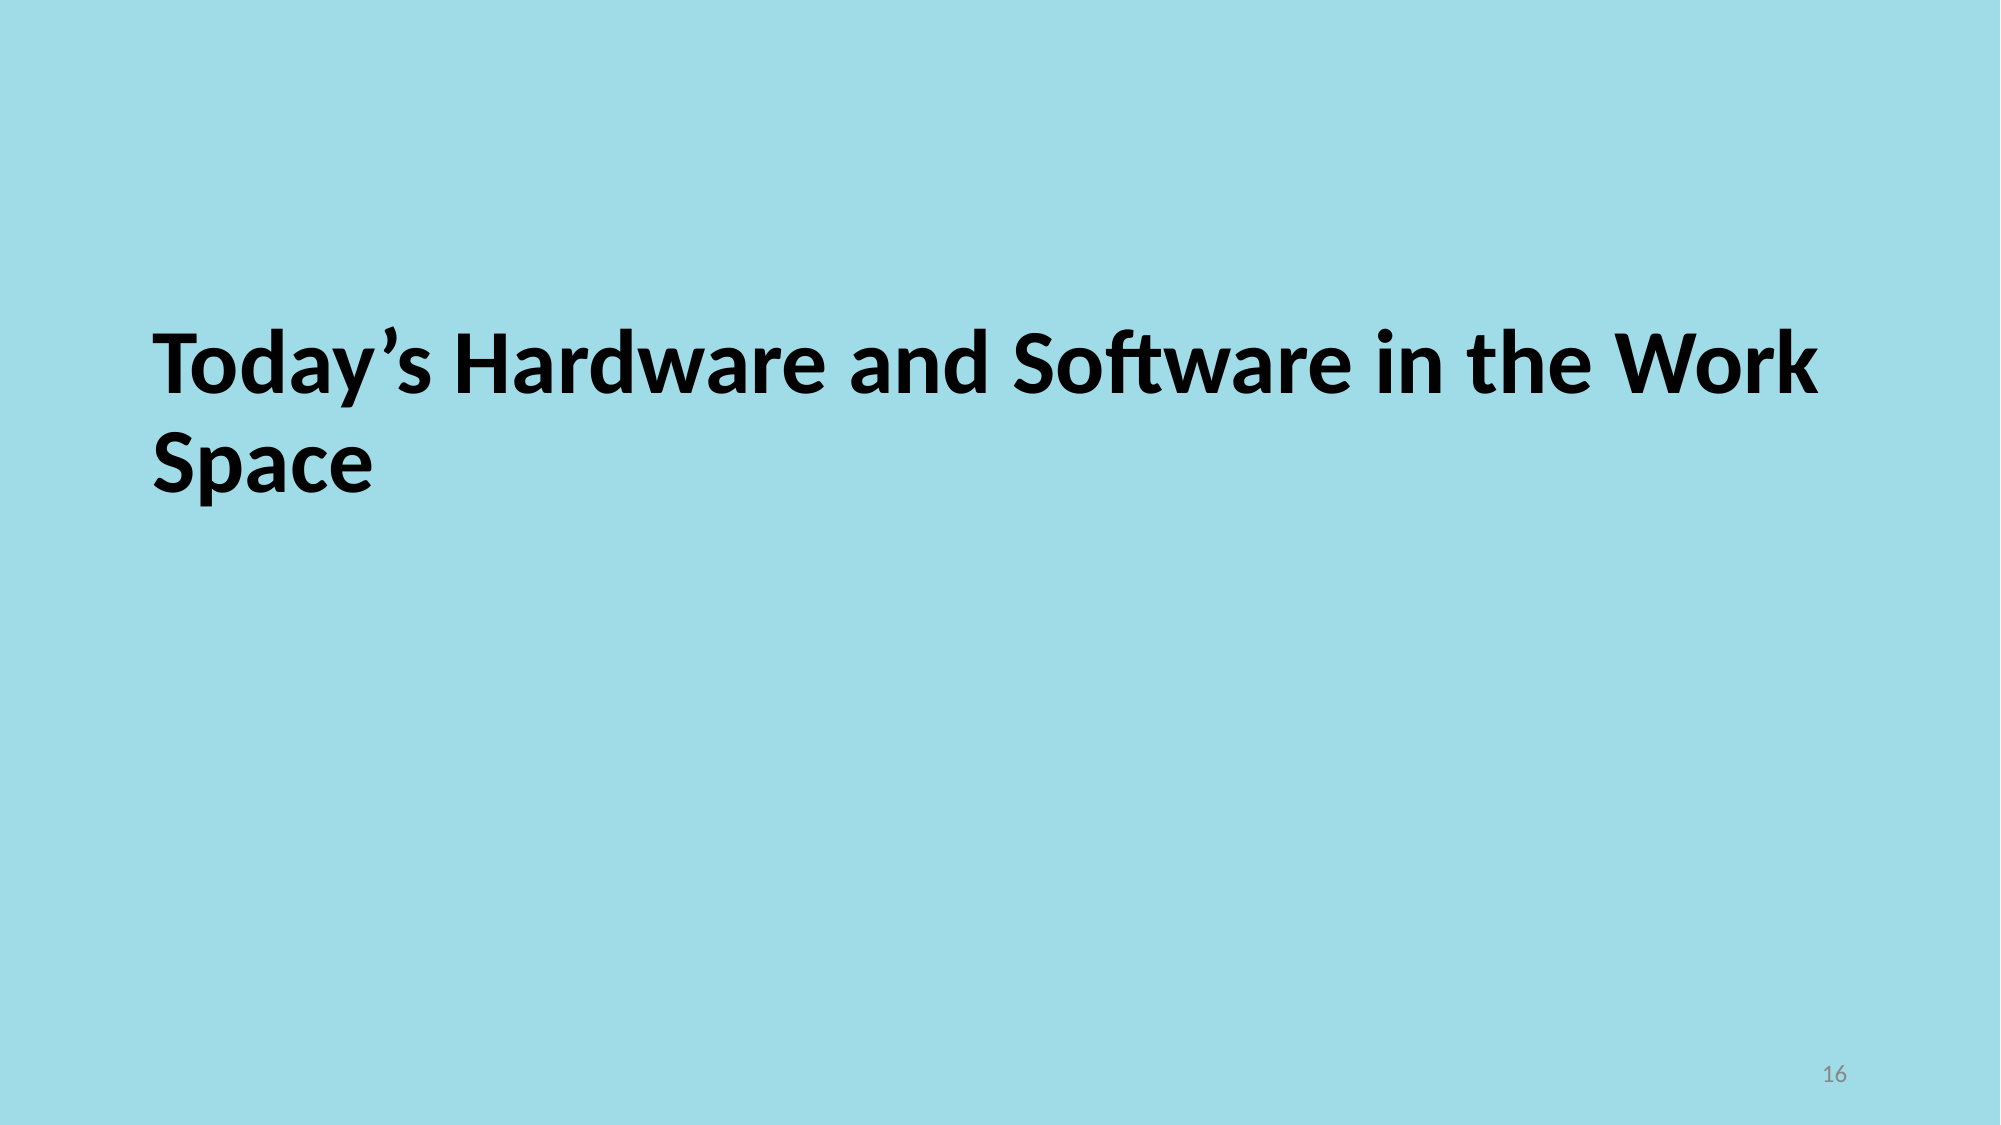

Today’s Hardware and Software in the Work Space
16